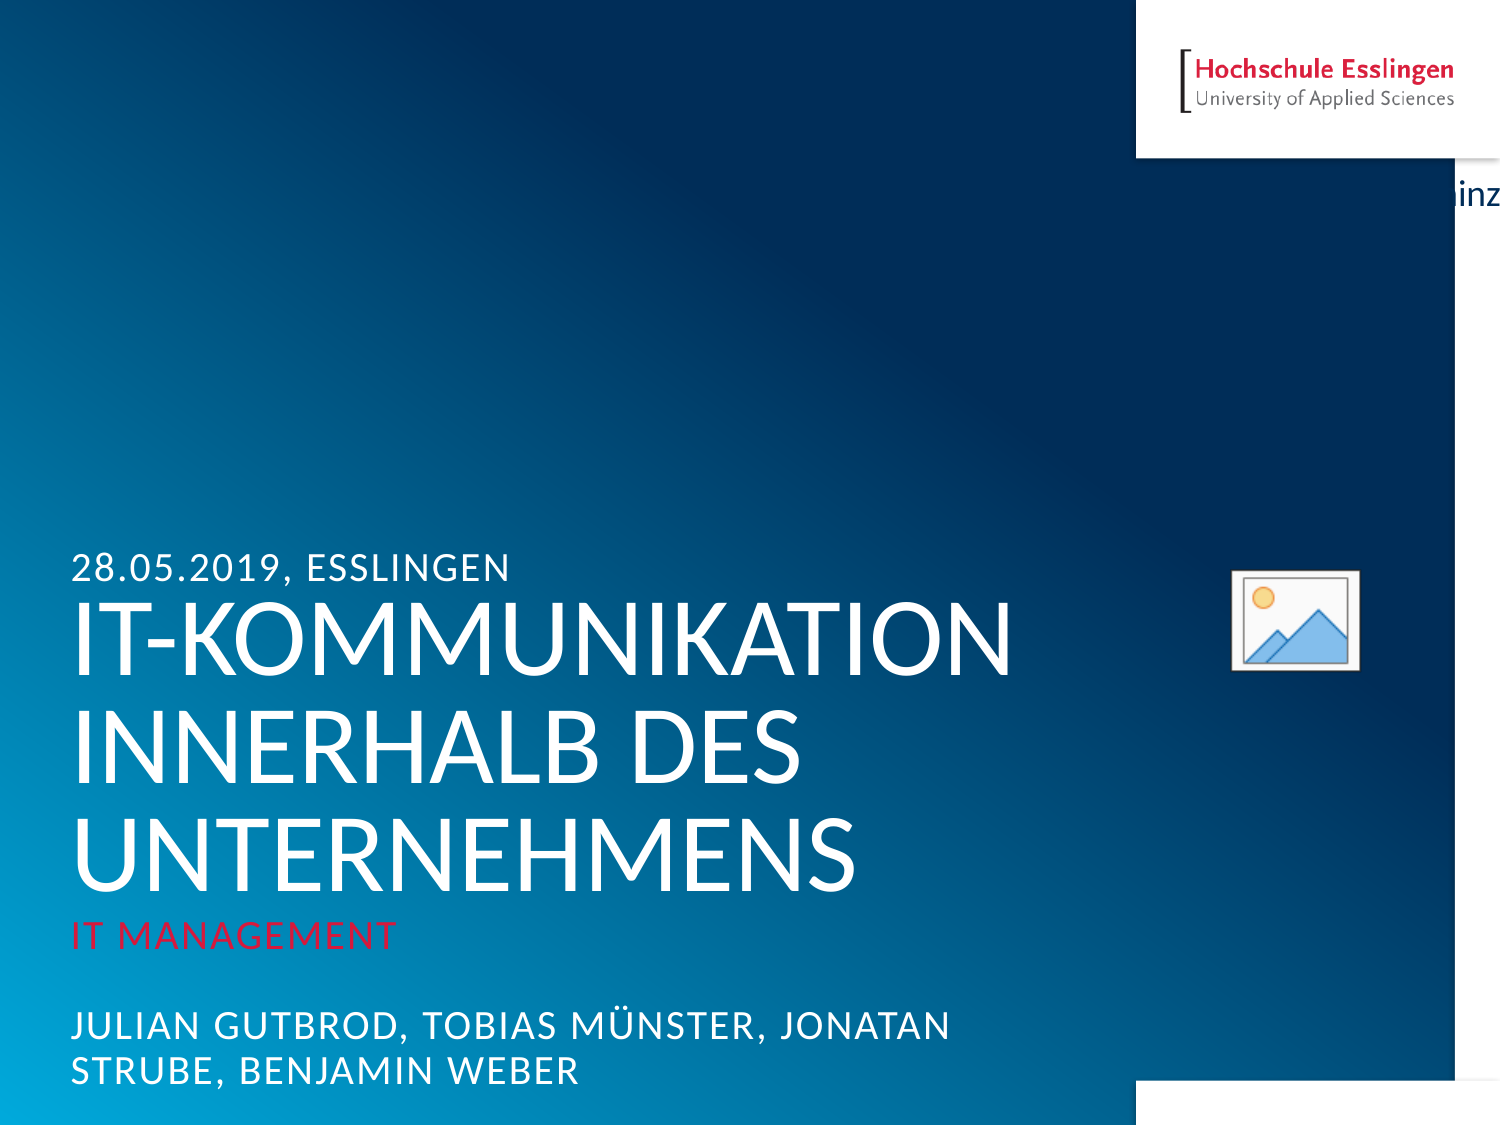

28.05.2019, Esslingen
IT-Kommunikation innerhalb des Unternehmens
IT MANAGEMENT

Julian Gutbrod, Tobias Münster, Jonatan strube, Benjamin Weber